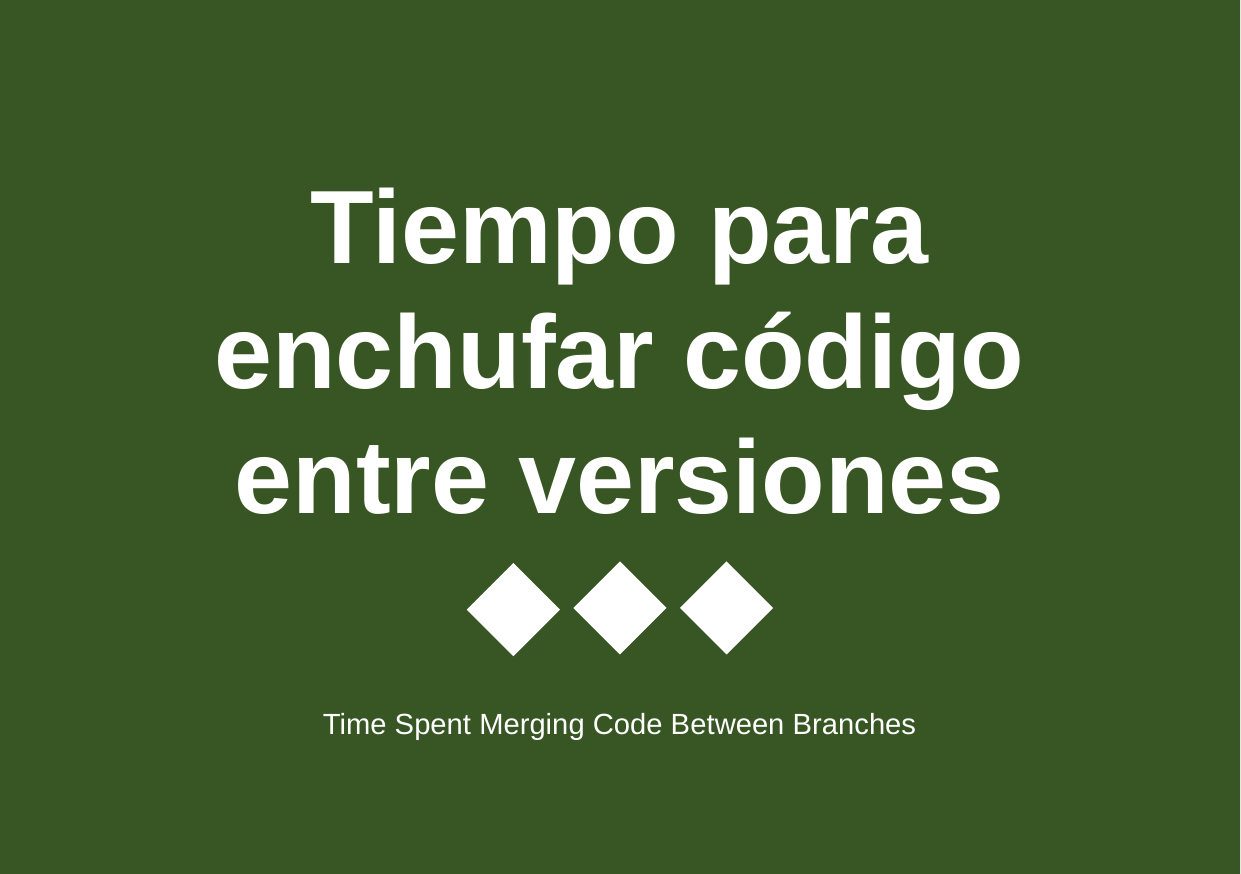

Tiempo para enchufar código entre versiones

Time Spent Merging Code Between Branches